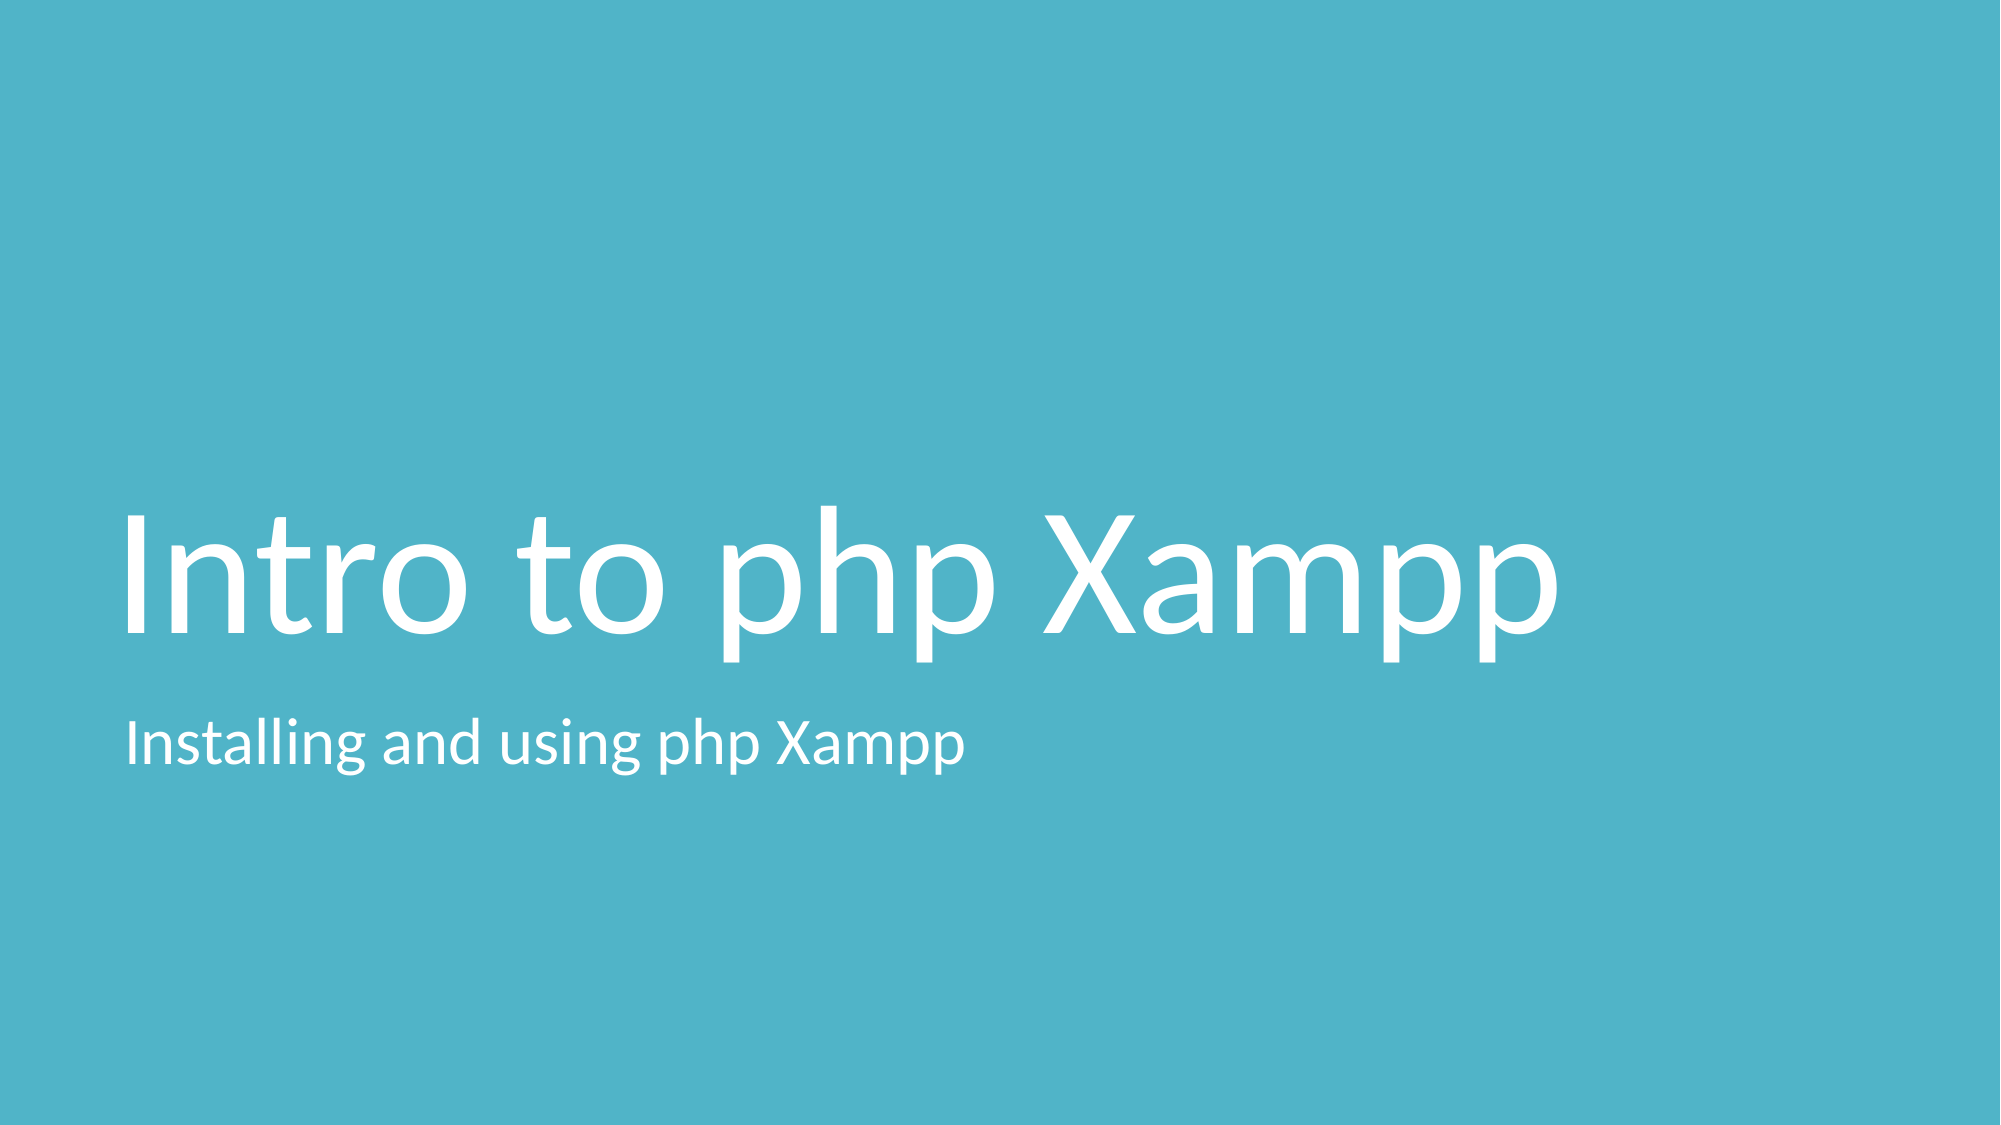

Intro to php Xampp
Installing and using php Xampp